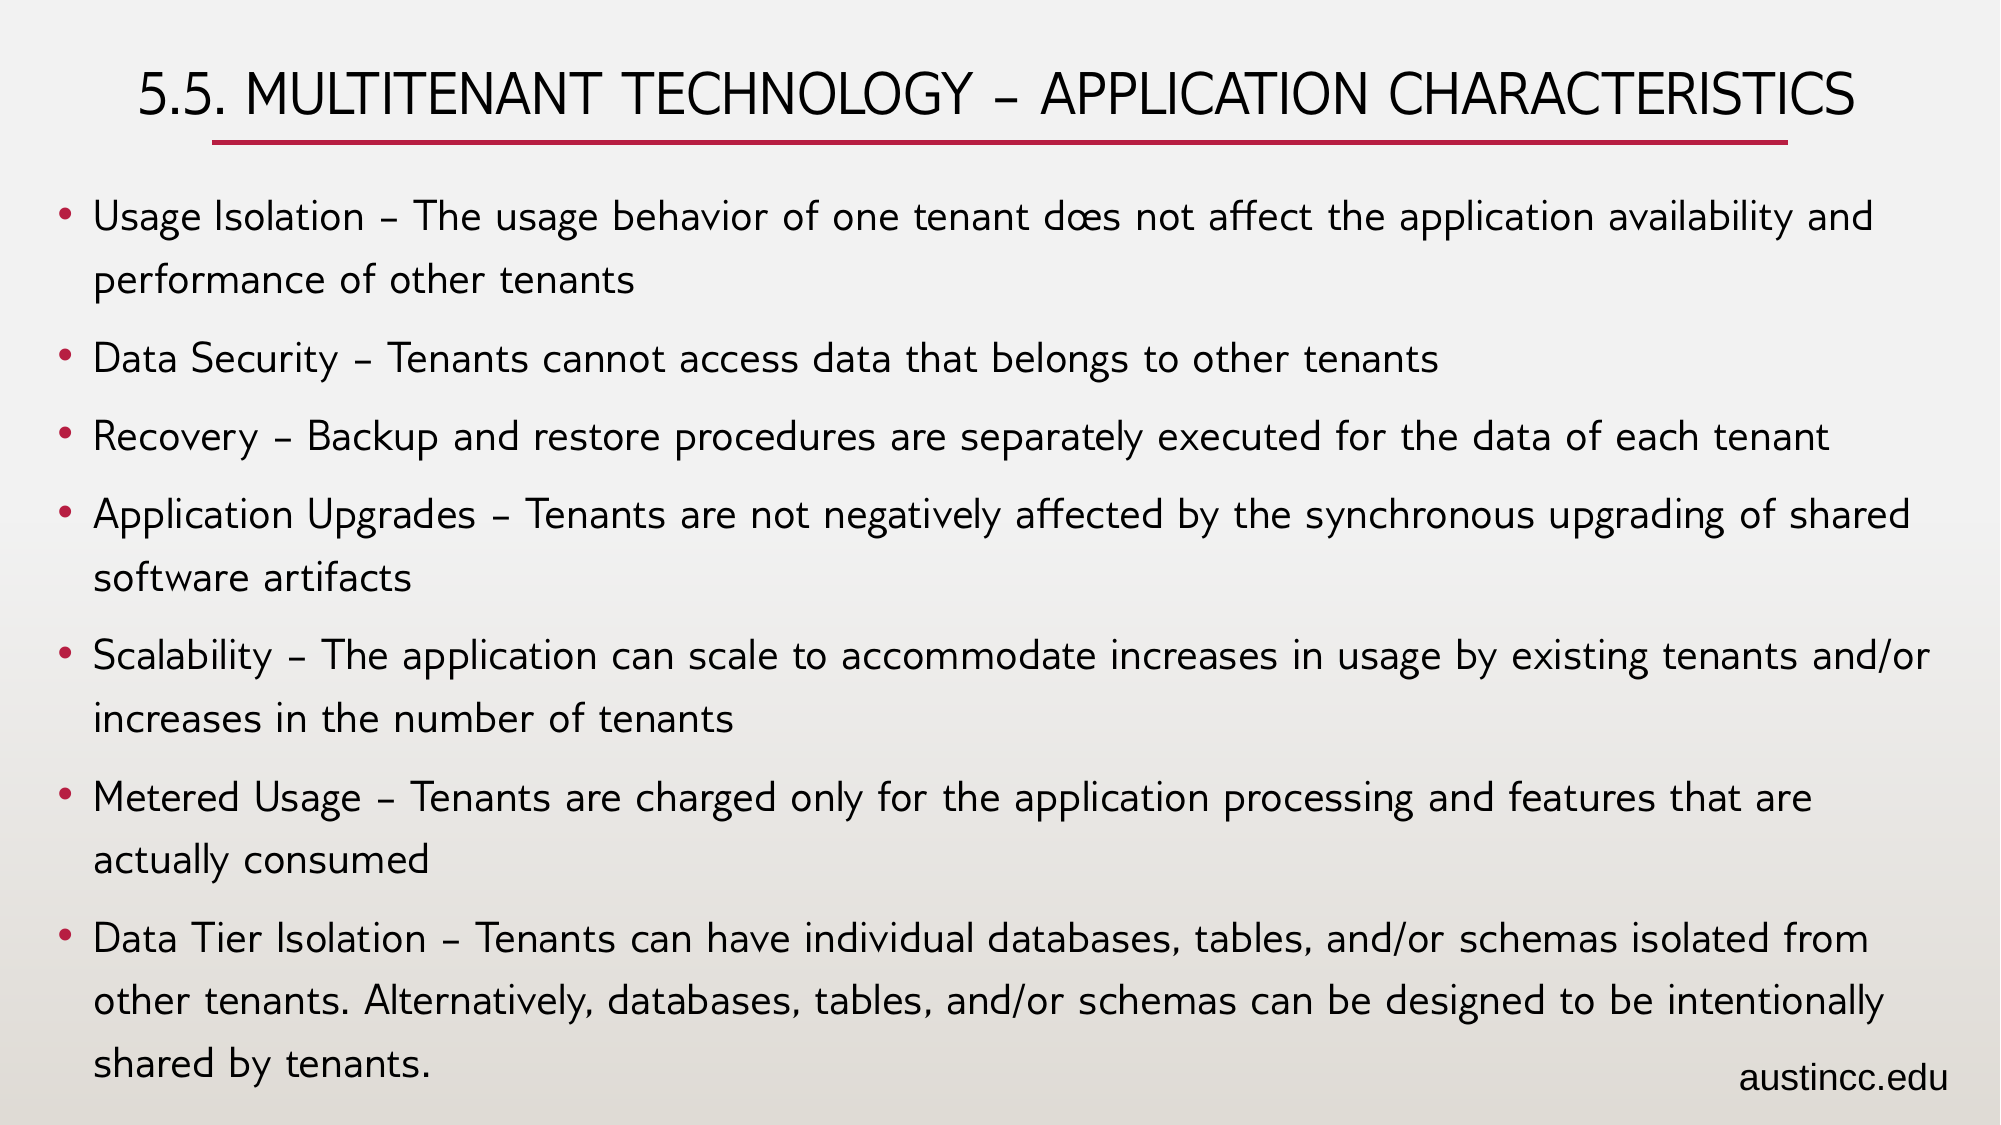

# 5.5. Multitenant Technology – Application Characteristics
Usage Isolation – The usage behavior of one tenant does not affect the application availability and performance of other tenants
Data Security – Tenants cannot access data that belongs to other tenants
Recovery – Backup and restore procedures are separately executed for the data of each tenant
Application Upgrades – Tenants are not negatively affected by the synchronous upgrading of shared software artifacts
Scalability – The application can scale to accommodate increases in usage by existing tenants and/or increases in the number of tenants
Metered Usage – Tenants are charged only for the application processing and features that are actually consumed
Data Tier Isolation – Tenants can have individual databases, tables, and/or schemas isolated from other tenants. Alternatively, databases, tables, and/or schemas can be designed to be intentionally shared by tenants.